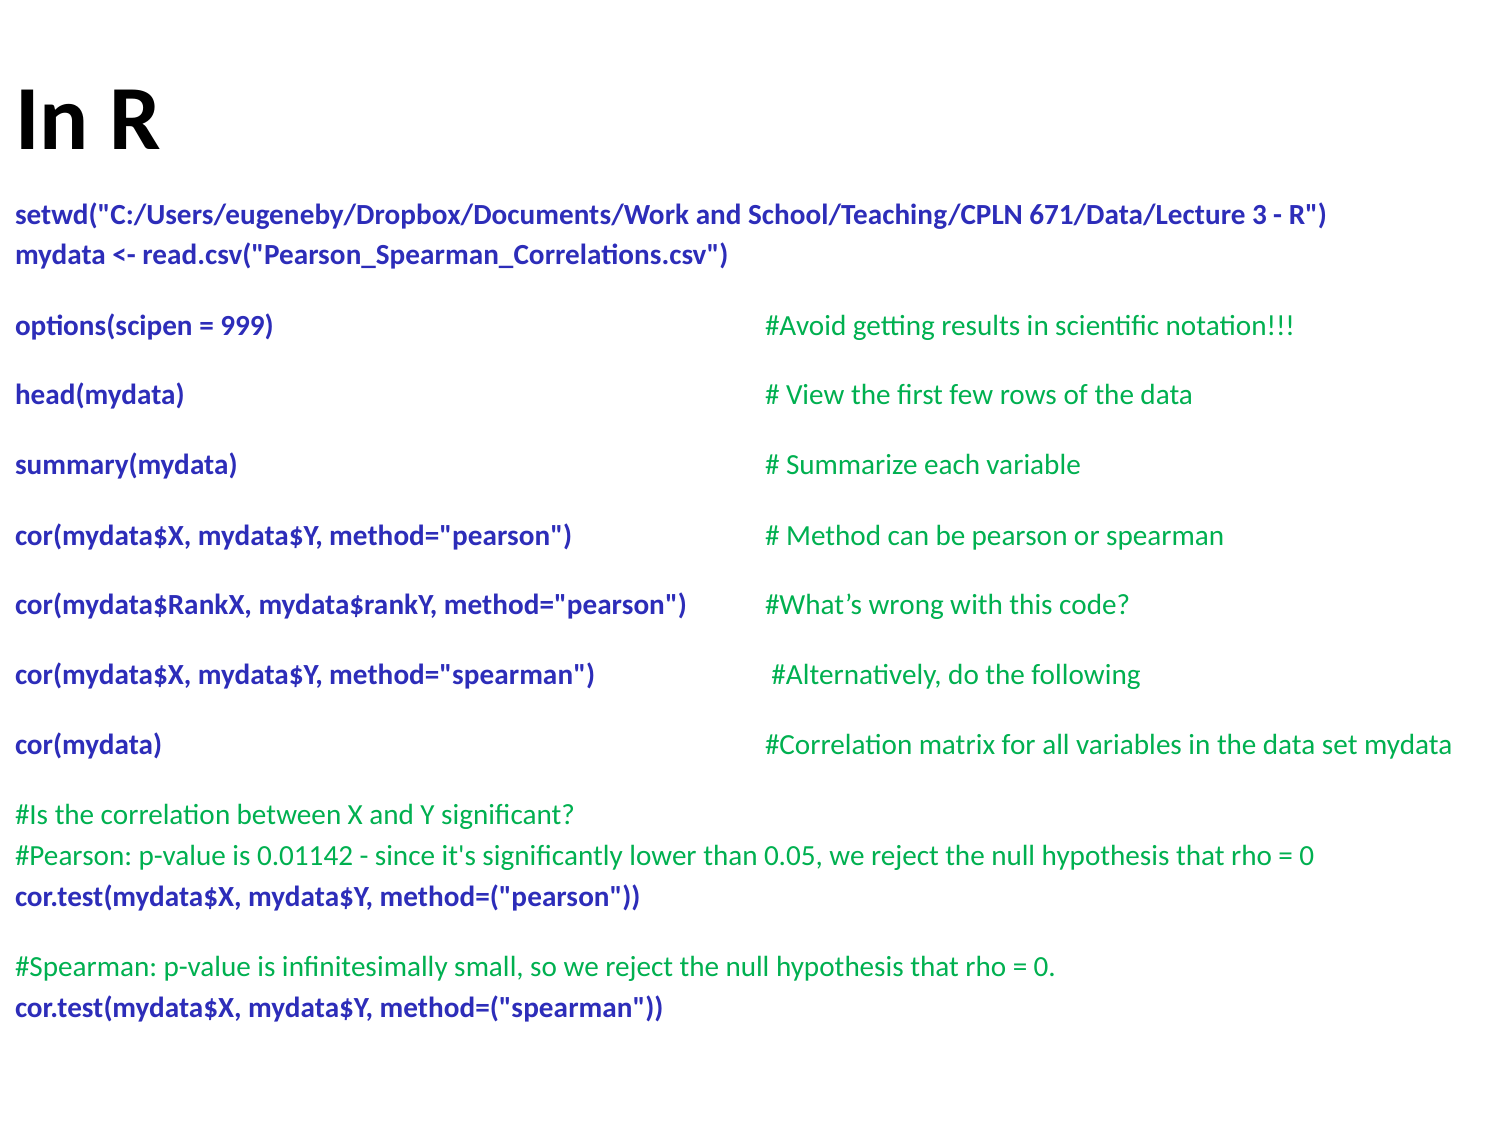

# In R
setwd("C:/Users/eugeneby/Dropbox/Documents/Work and School/Teaching/CPLN 671/Data/Lecture 3 - R")
mydata <- read.csv("Pearson_Spearman_Correlations.csv")

options(scipen = 999)				#Avoid getting results in scientific notation!!!

head(mydata)				# View the first few rows of the data

summary(mydata)				# Summarize each variable

cor(mydata$X, mydata$Y, method="pearson")		# Method can be pearson or spearman

cor(mydata$RankX, mydata$rankY, method="pearson")	#What’s wrong with this code?

cor(mydata$X, mydata$Y, method="spearman")		 #Alternatively, do the following

cor(mydata)					#Correlation matrix for all variables in the data set mydata

#Is the correlation between X and Y significant?
#Pearson: p-value is 0.01142 - since it's significantly lower than 0.05, we reject the null hypothesis that rho = 0
cor.test(mydata$X, mydata$Y, method=("pearson"))

#Spearman: p-value is infinitesimally small, so we reject the null hypothesis that rho = 0.
cor.test(mydata$X, mydata$Y, method=("spearman"))